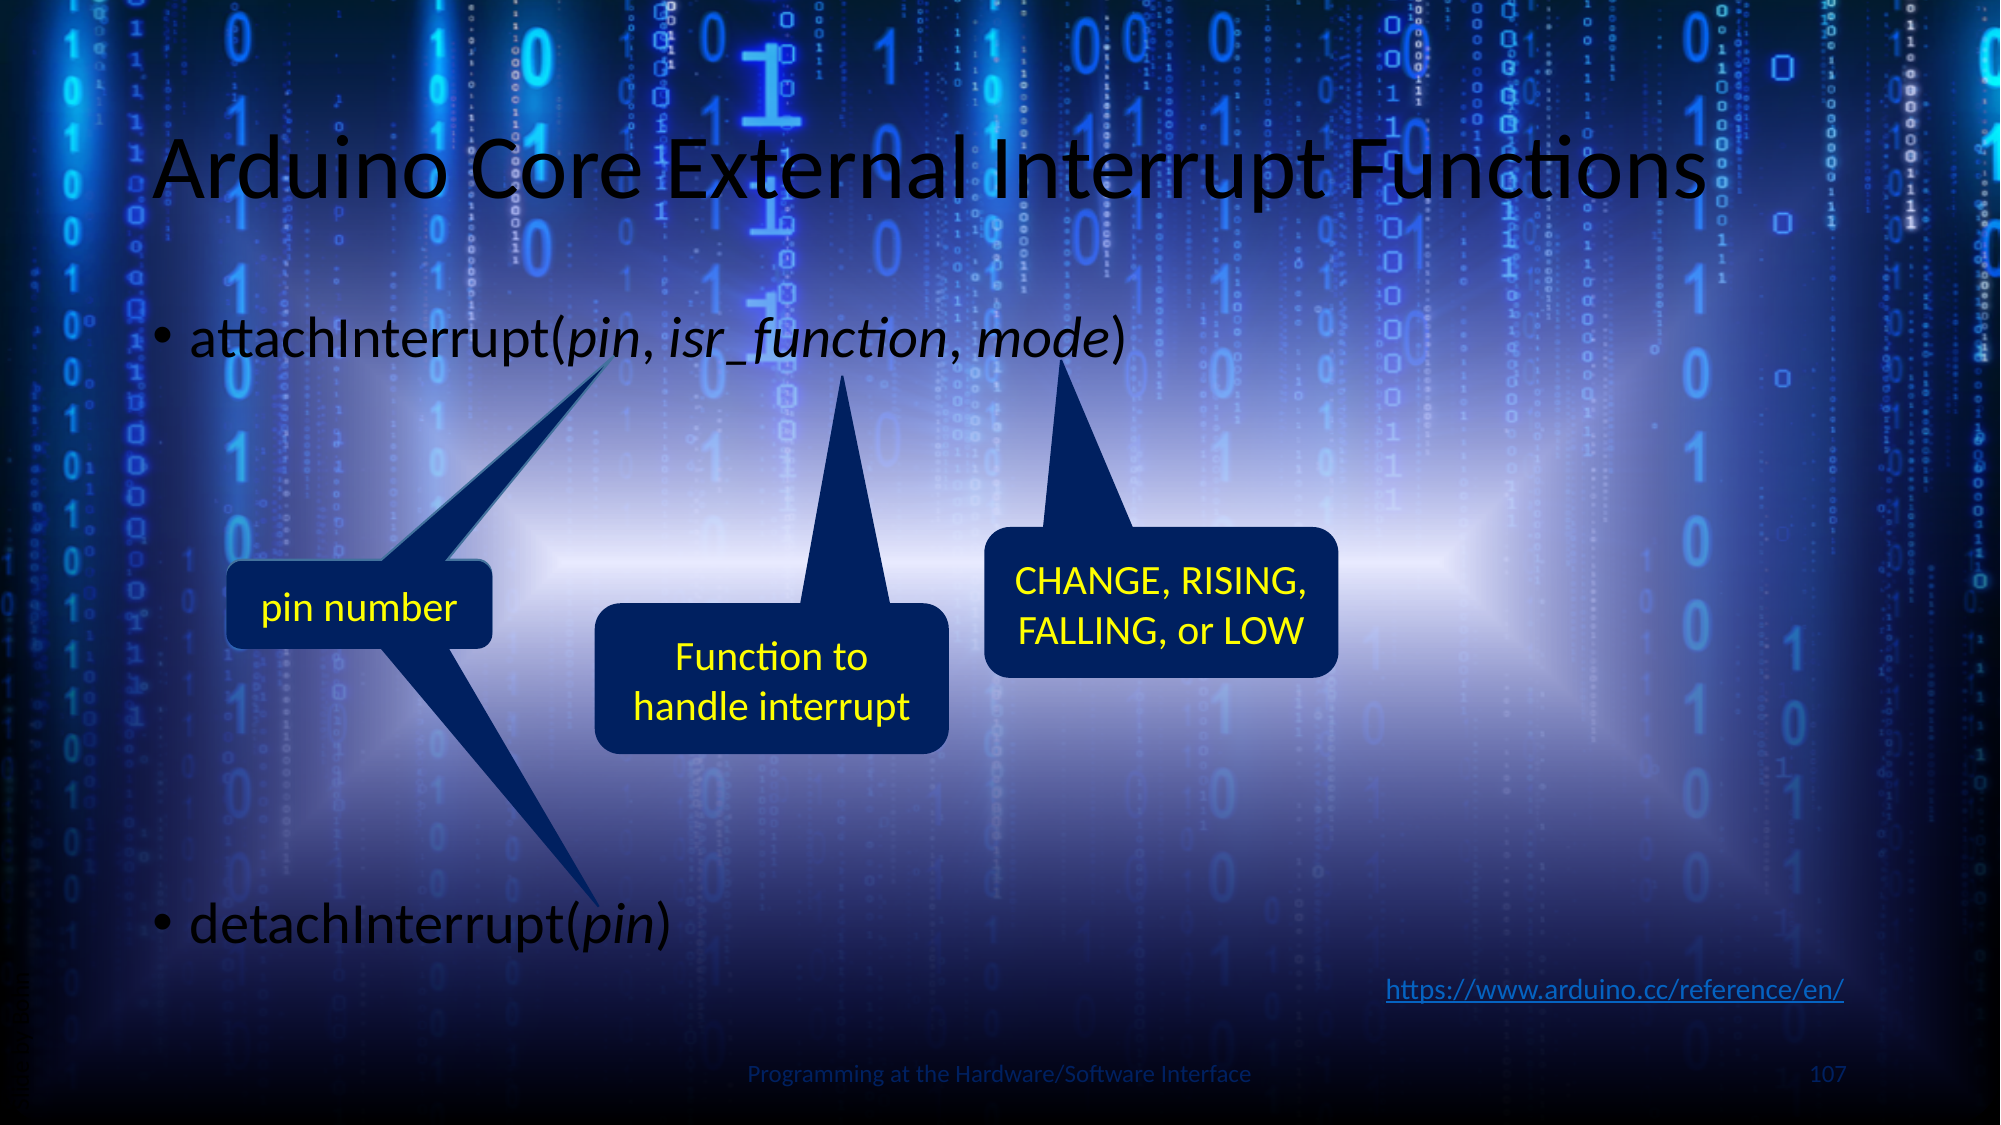

# Arduino Core External Interrupt Functions
attachInterrupt(pin, isr_function, mode)

detachInterrupt(pin)
CHANGE, RISING, FALLING, or LOW
pin number
pin number
Function to handle interrupt
Slide by Bohn
https://www.arduino.cc/reference/en/
Programming at the Hardware/Software Interface
107